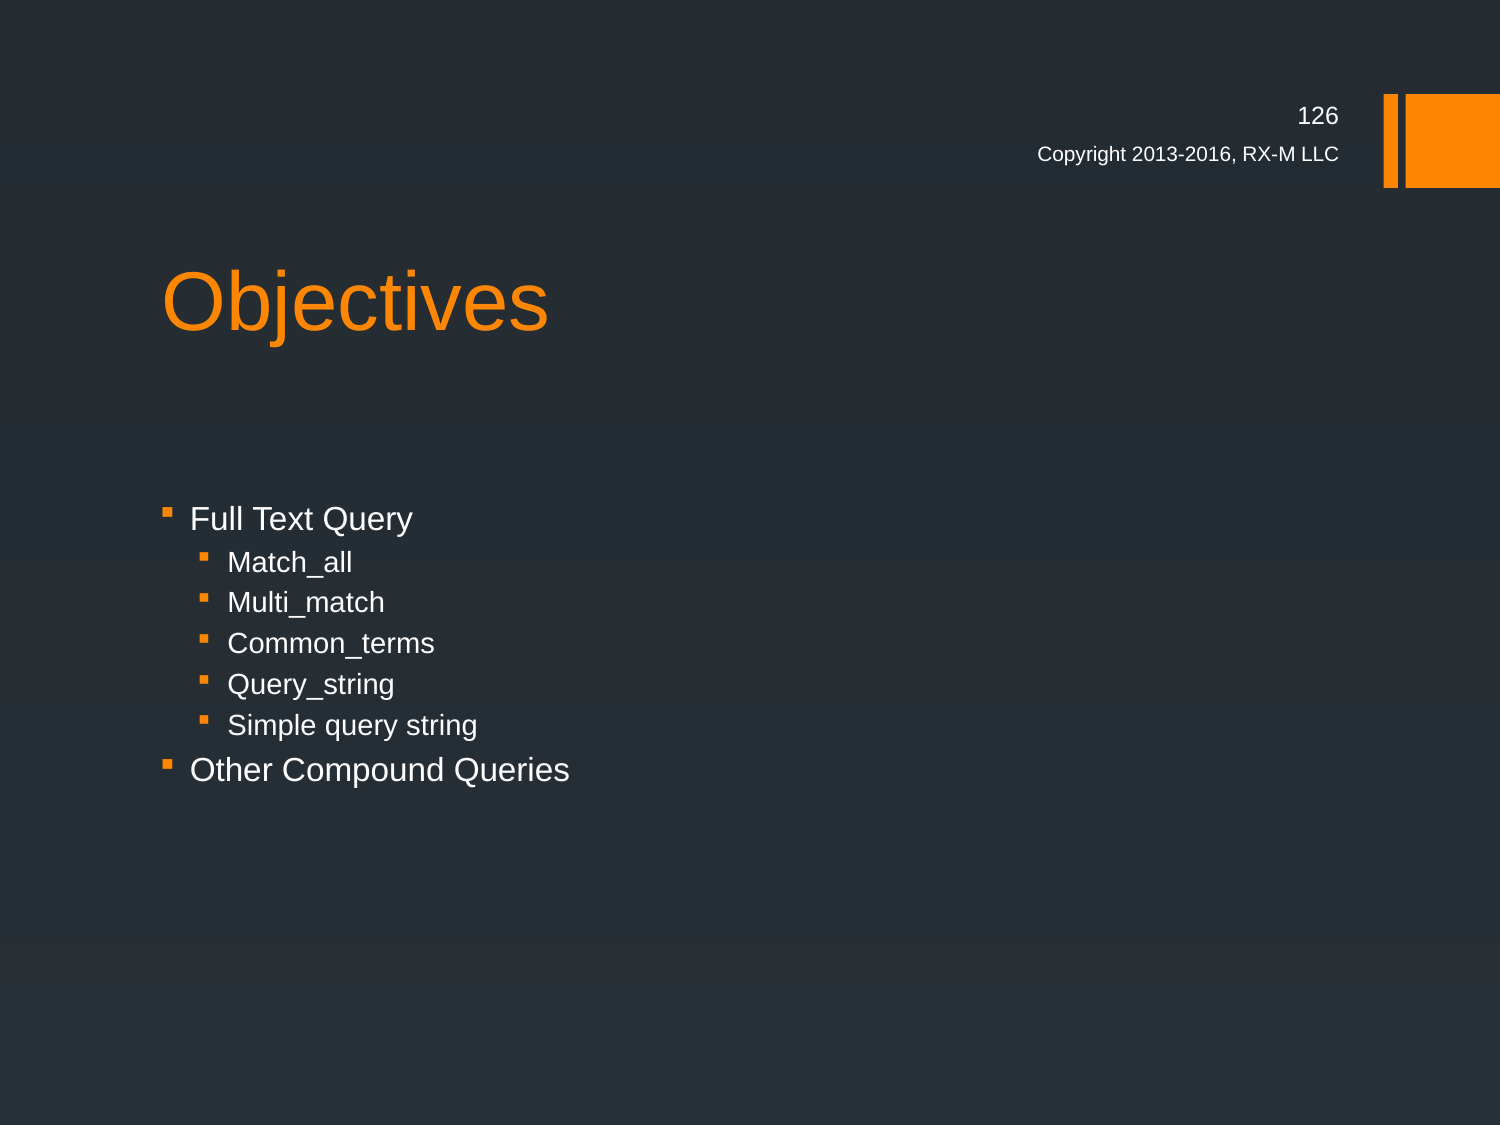

126
Copyright 2013-2016, RX-M LLC
# Objectives

Full Text Query
Match_all
Multi_match
Common_terms
Query_string
Simple query string
Other Compound Queries